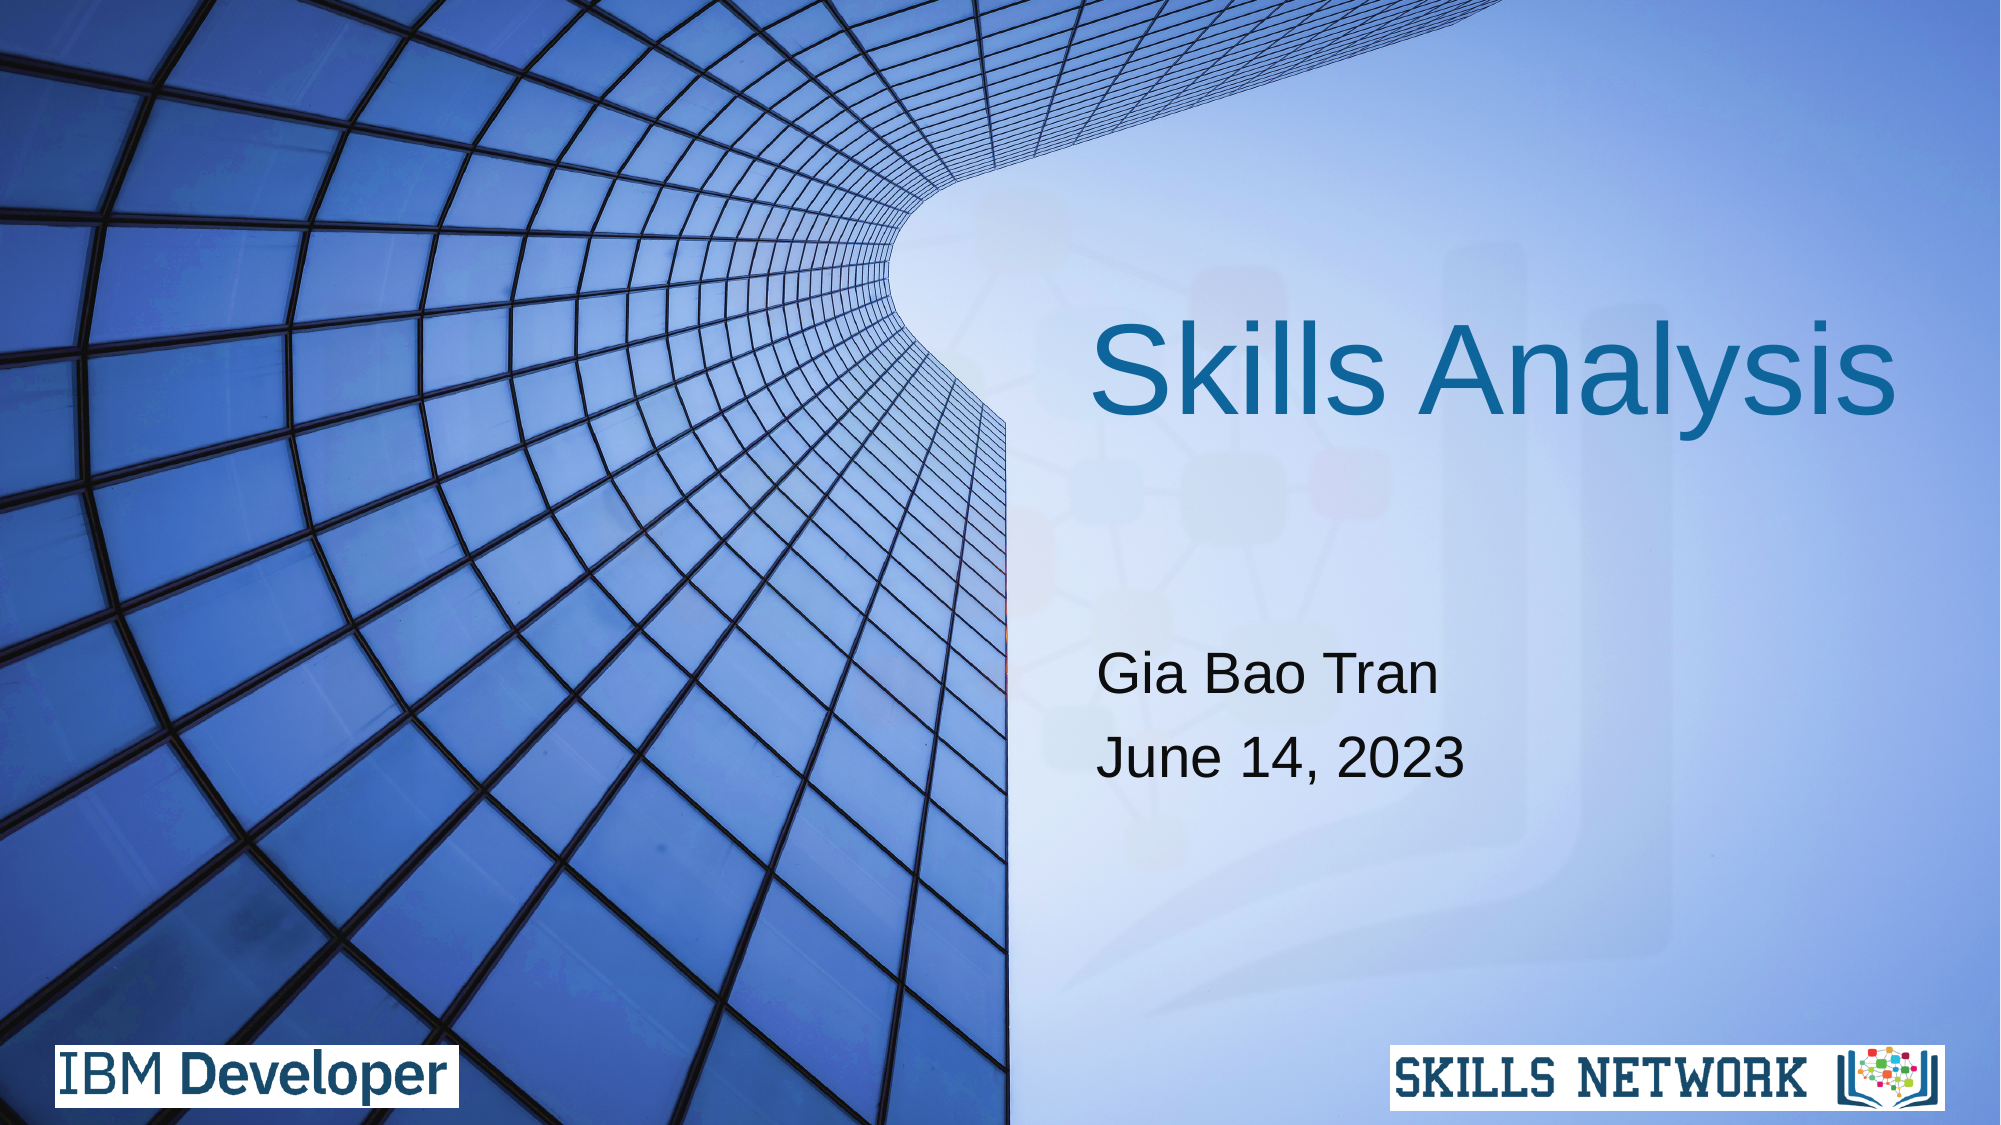

# Skills Analysis
Gia Bao Tran
June 14, 2023